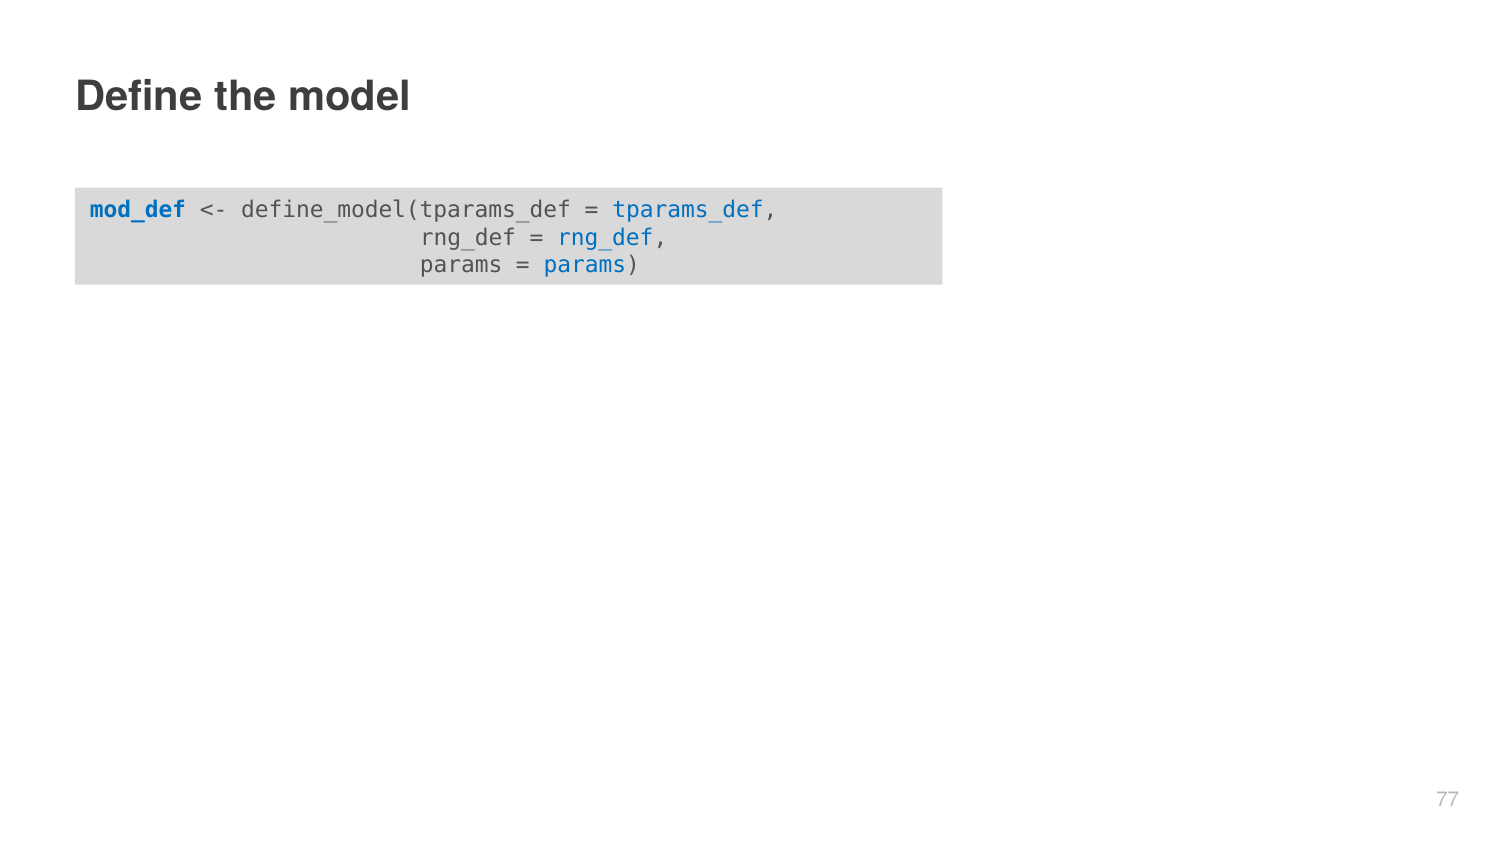

# Define the model
mod_def <- define_model(tparams_def = tparams_def,
                        rng_def = rng_def,
                        params = params)
77